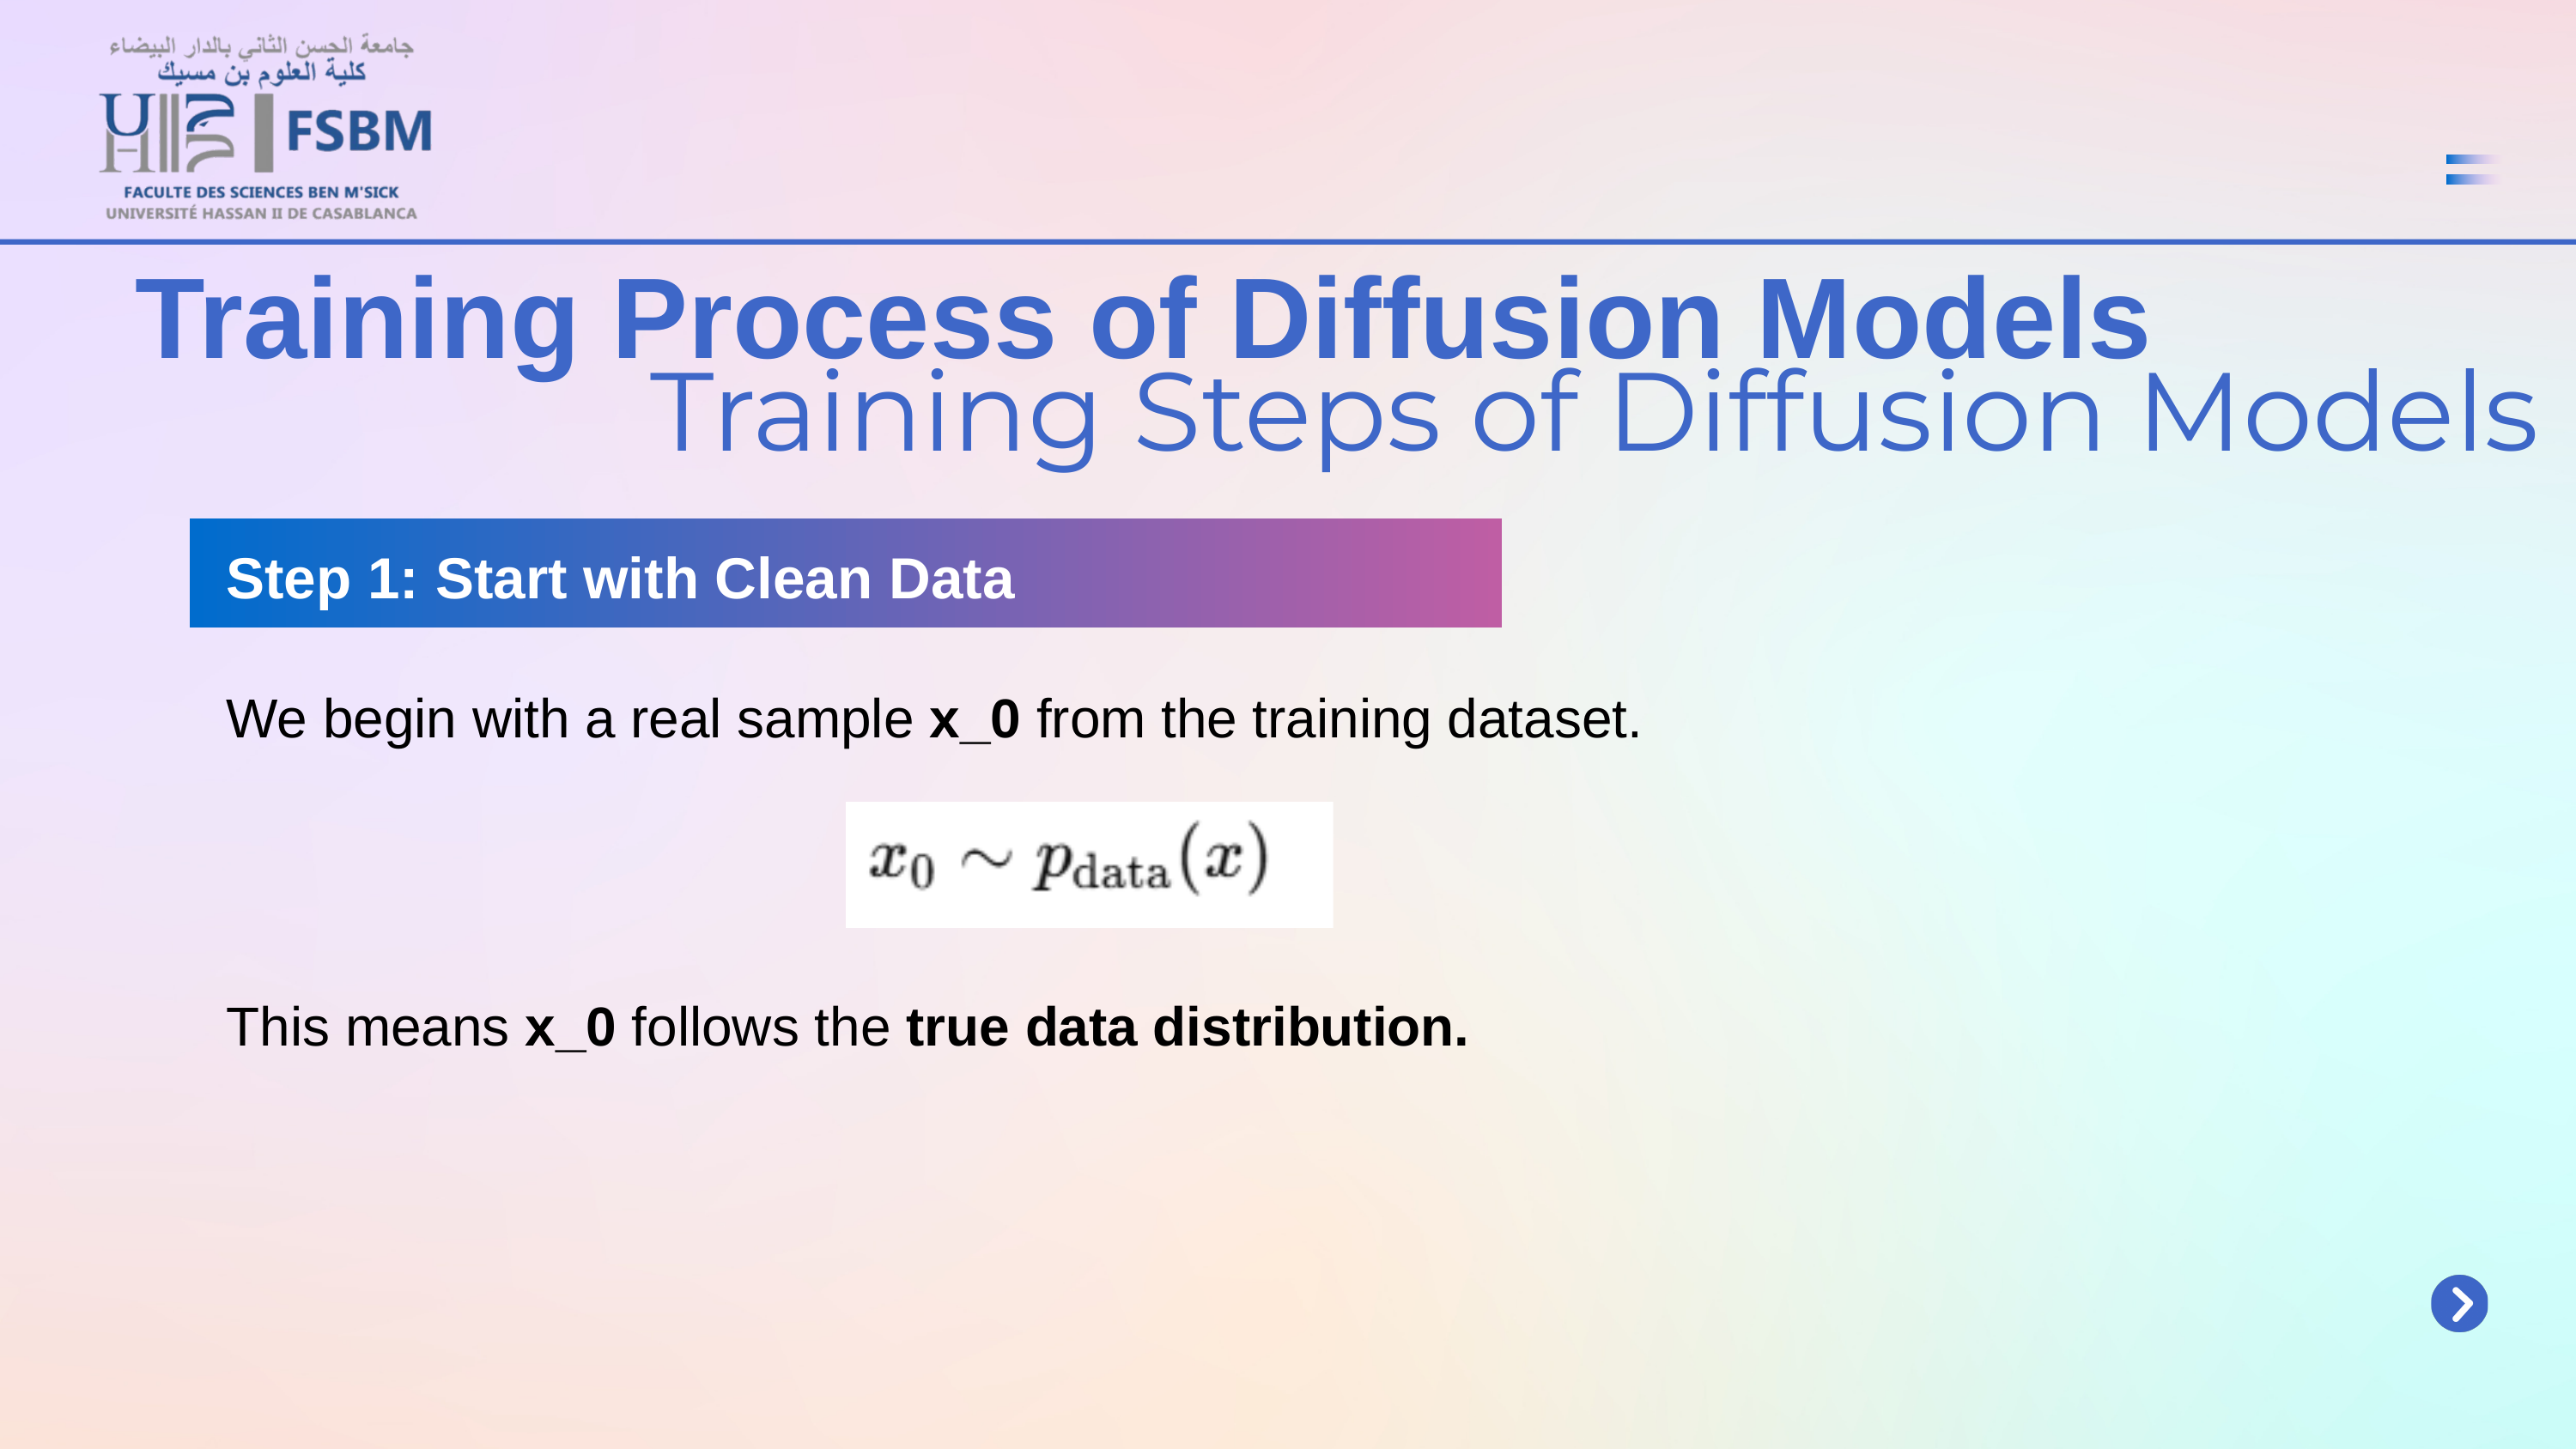

Training Process of Diffusion Models
Training Steps of Diffusion Models

Step 1: Start with Clean Data
We begin with a real sample x_0​ from the training dataset.

This means x_0​ follows the true data distribution.